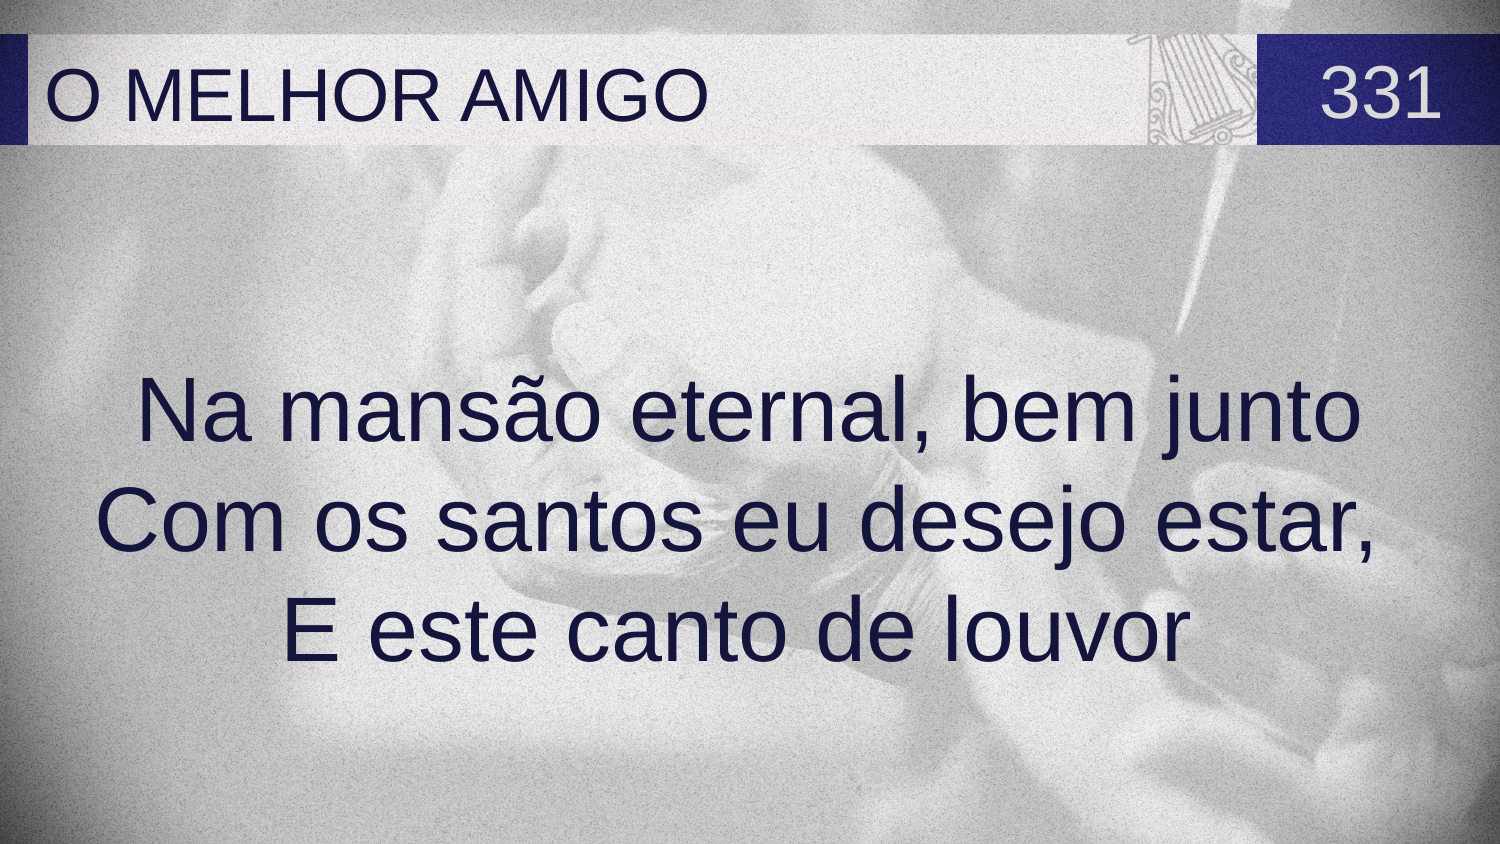

# O MELHOR AMIGO
331
Na mansão eternal, bem junto
Com os santos eu desejo estar,
E este canto de louvor